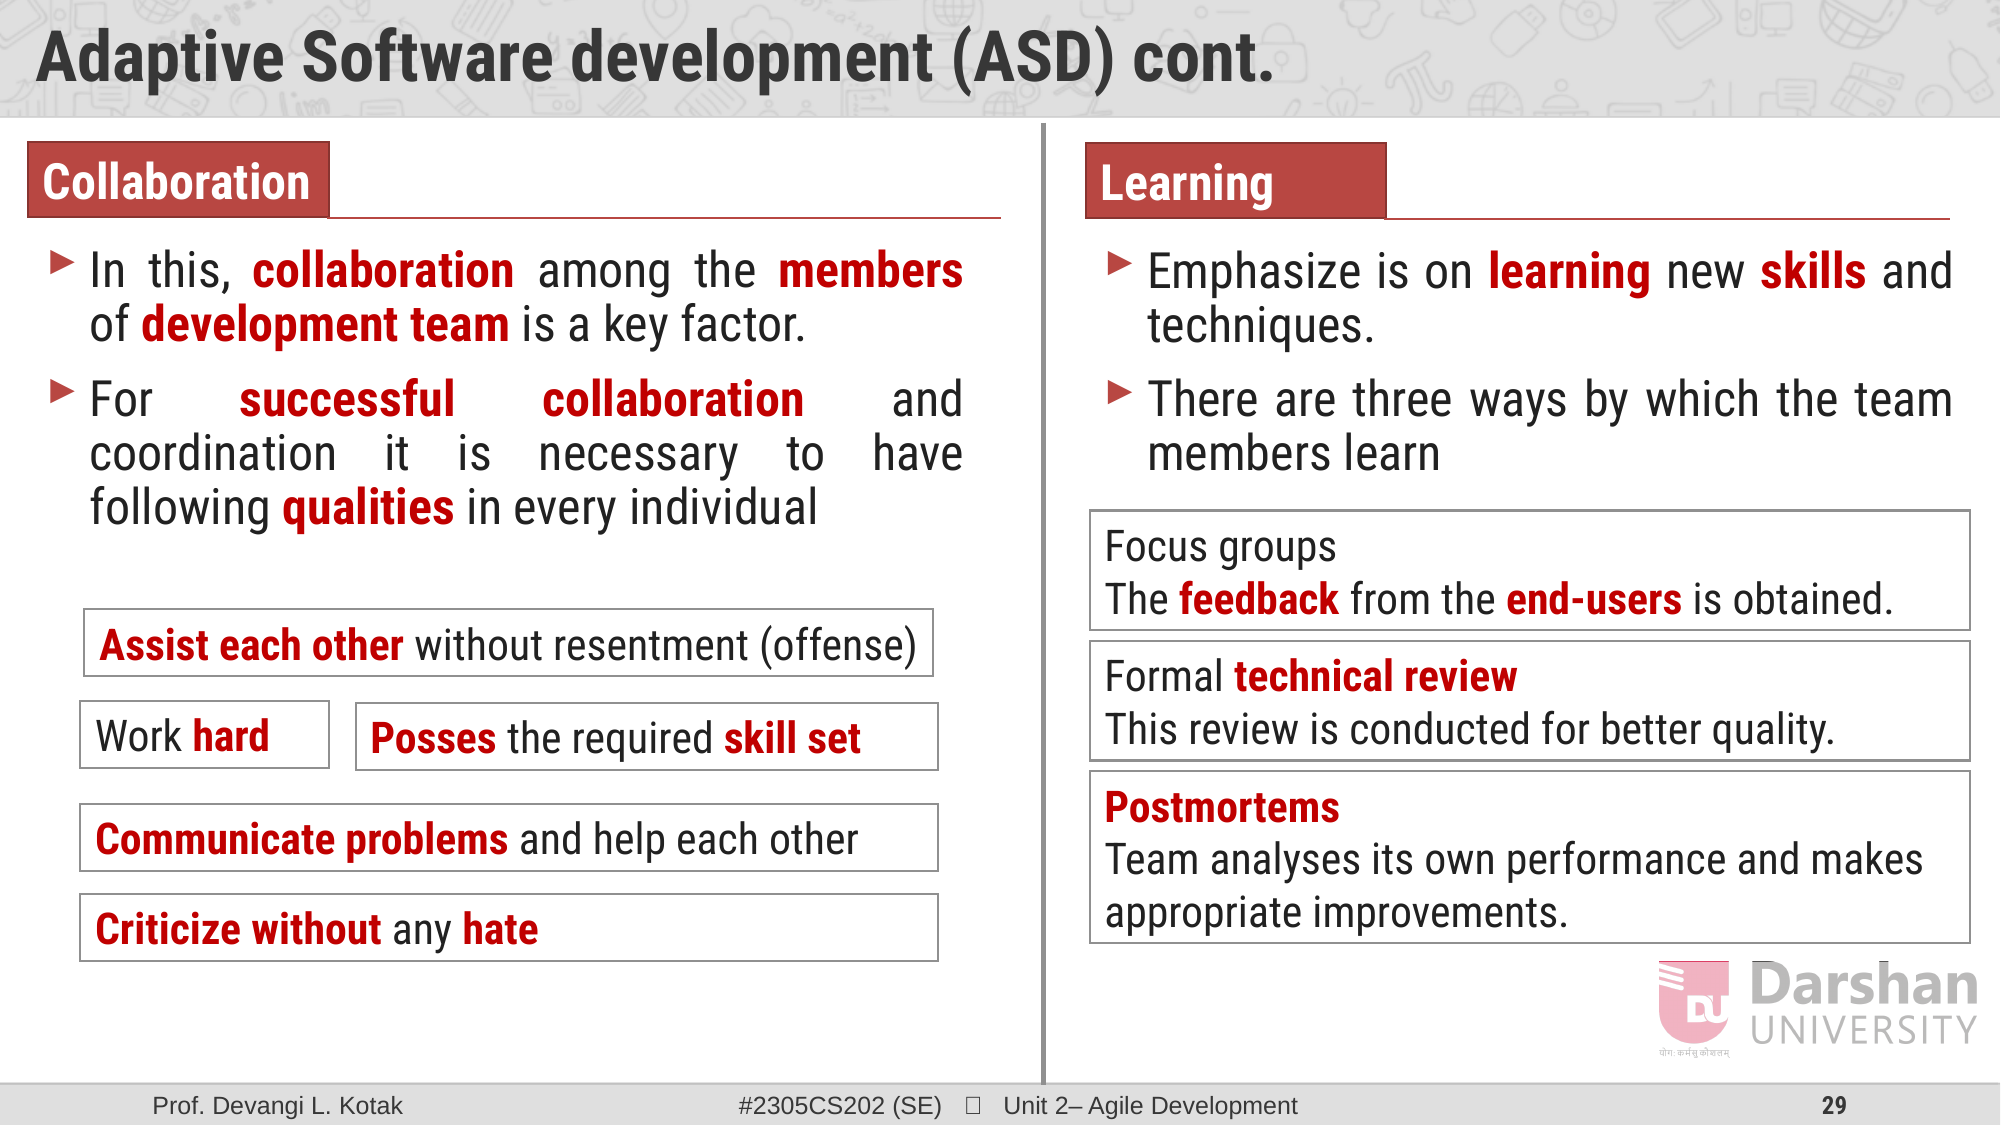

# Adaptive Software development (ASD) cont.
Collaboration
Learning
In this, collaboration among the members of development team is a key factor.
For successful collaboration and coordination it is necessary to have following qualities in every individual
Emphasize is on learning new skills and techniques.
There are three ways by which the team members learn
Focus groups
The feedback from the end-users is obtained.
Assist each other without resentment (offense)
Formal technical review
This review is conducted for better quality.
Work hard
Posses the required skill set
Postmortems
Team analyses its own performance and makes appropriate improvements.
Communicate problems and help each other
Criticize without any hate